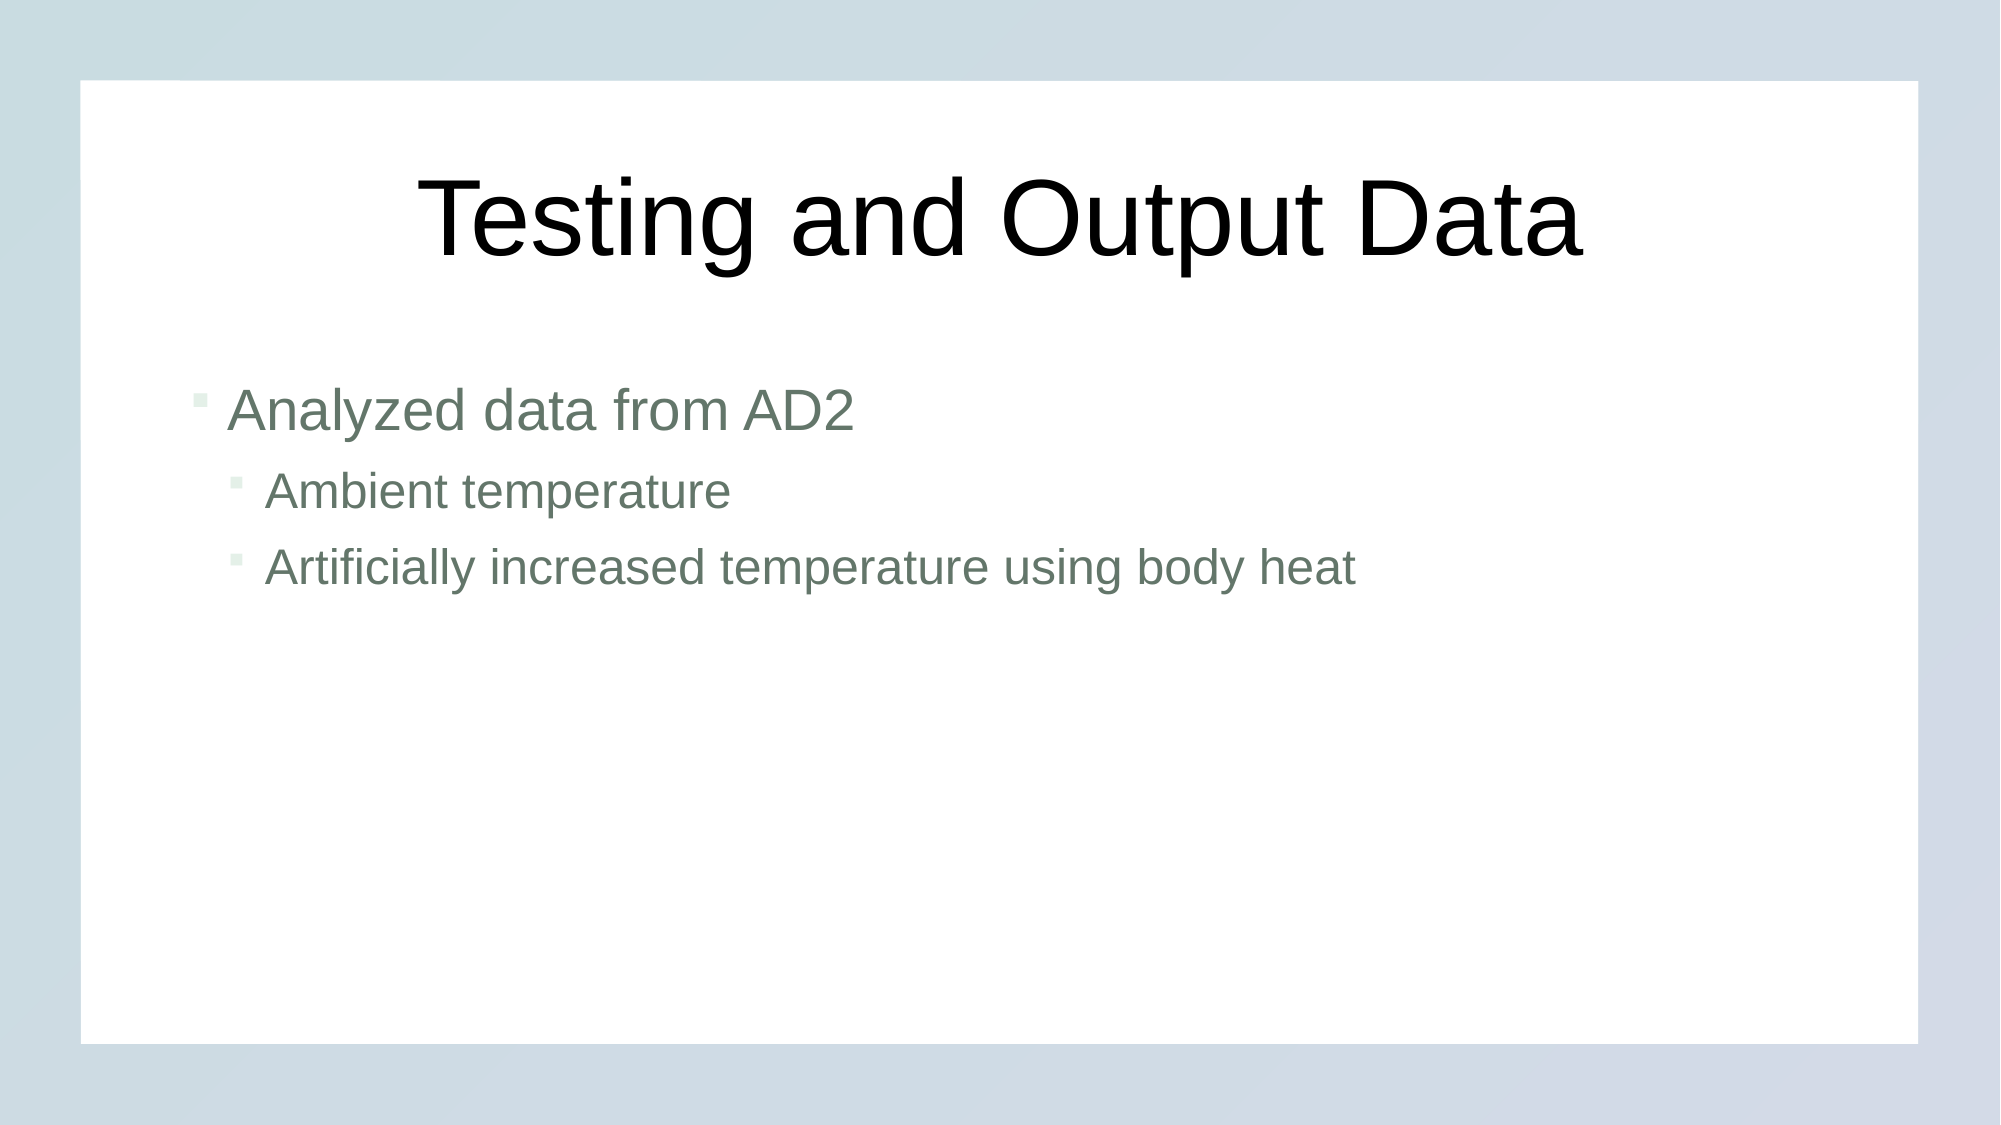

# Testing and Output Data
Analyzed data from AD2
Ambient temperature
Artificially increased temperature using body heat